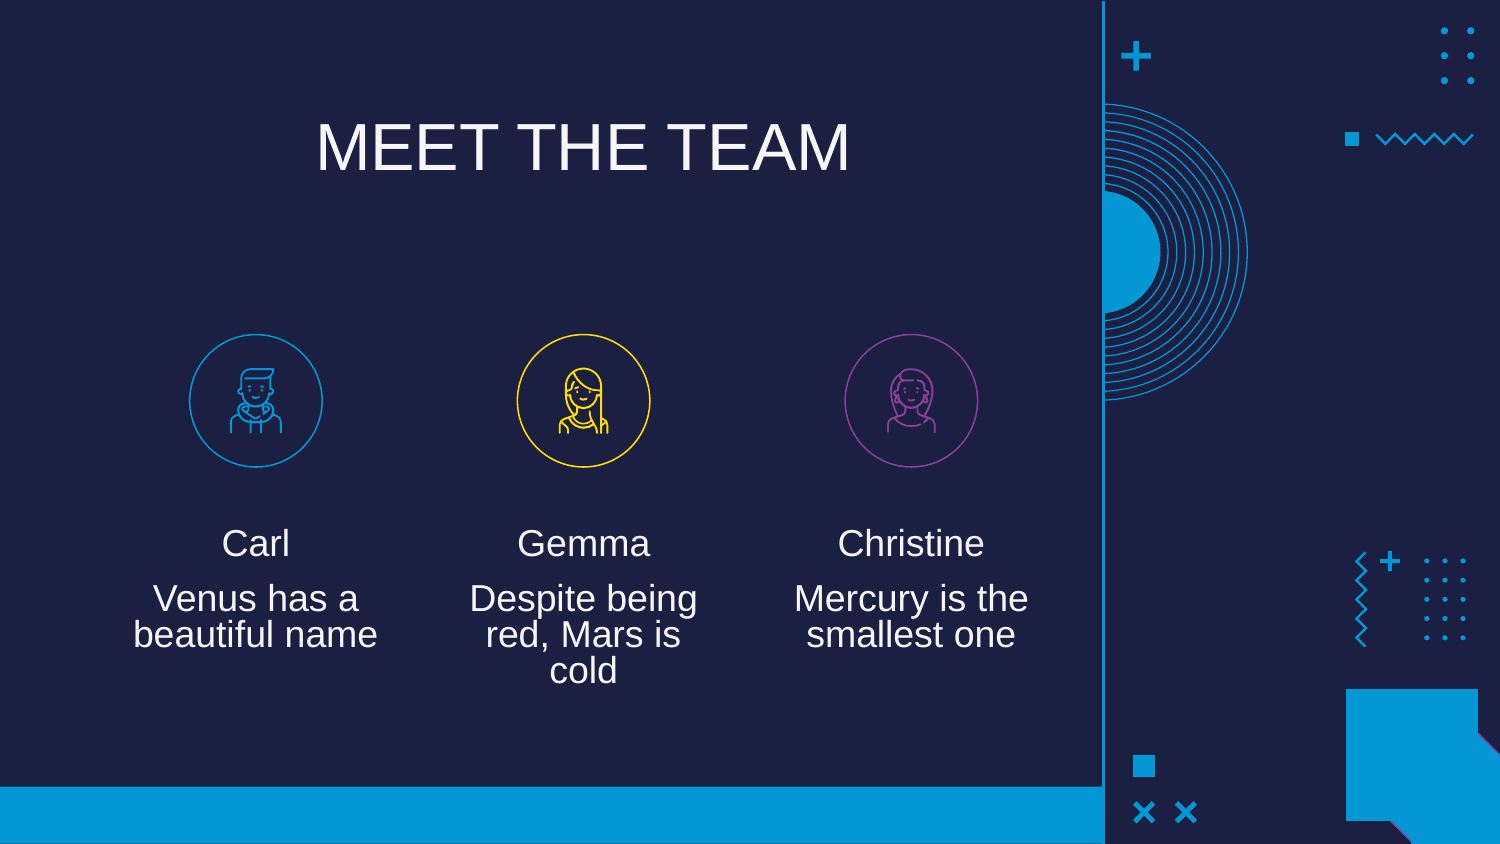

# MEET THE TEAM

Carl
Gemma
Christine
Venus has a beautiful name
Despite being red, Mars is cold
Mercury is the smallest one